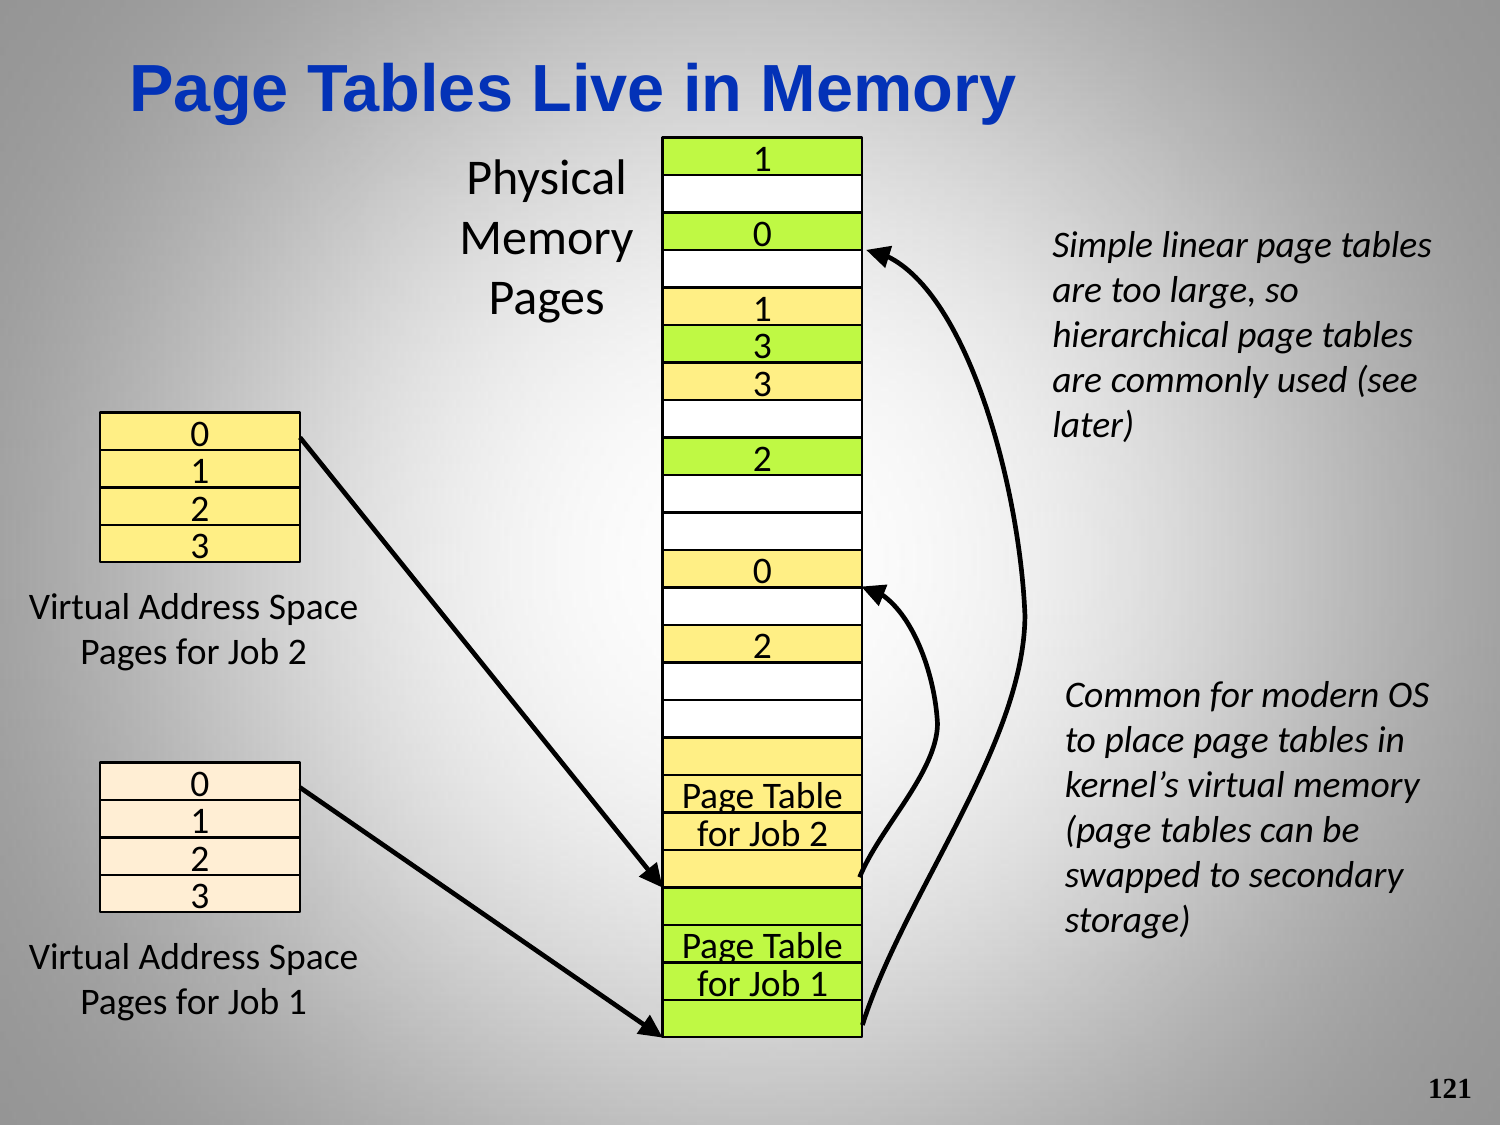

# Page Tables Live in Memory
Physical Memory
Pages
1

0
Simple linear page tables are too large, so hierarchical page tables are commonly used (see later)

1
3
3

0
1
2
3

2

0
Virtual Address Space Pages for Job 2

2

Common for modern OS to place page tables in kernel’s virtual memory (page tables can be swapped to secondary storage)

Page Table
for Job 2

0
1
2
3

Page Table
for Job 1

Virtual Address Space Pages for Job 1
121